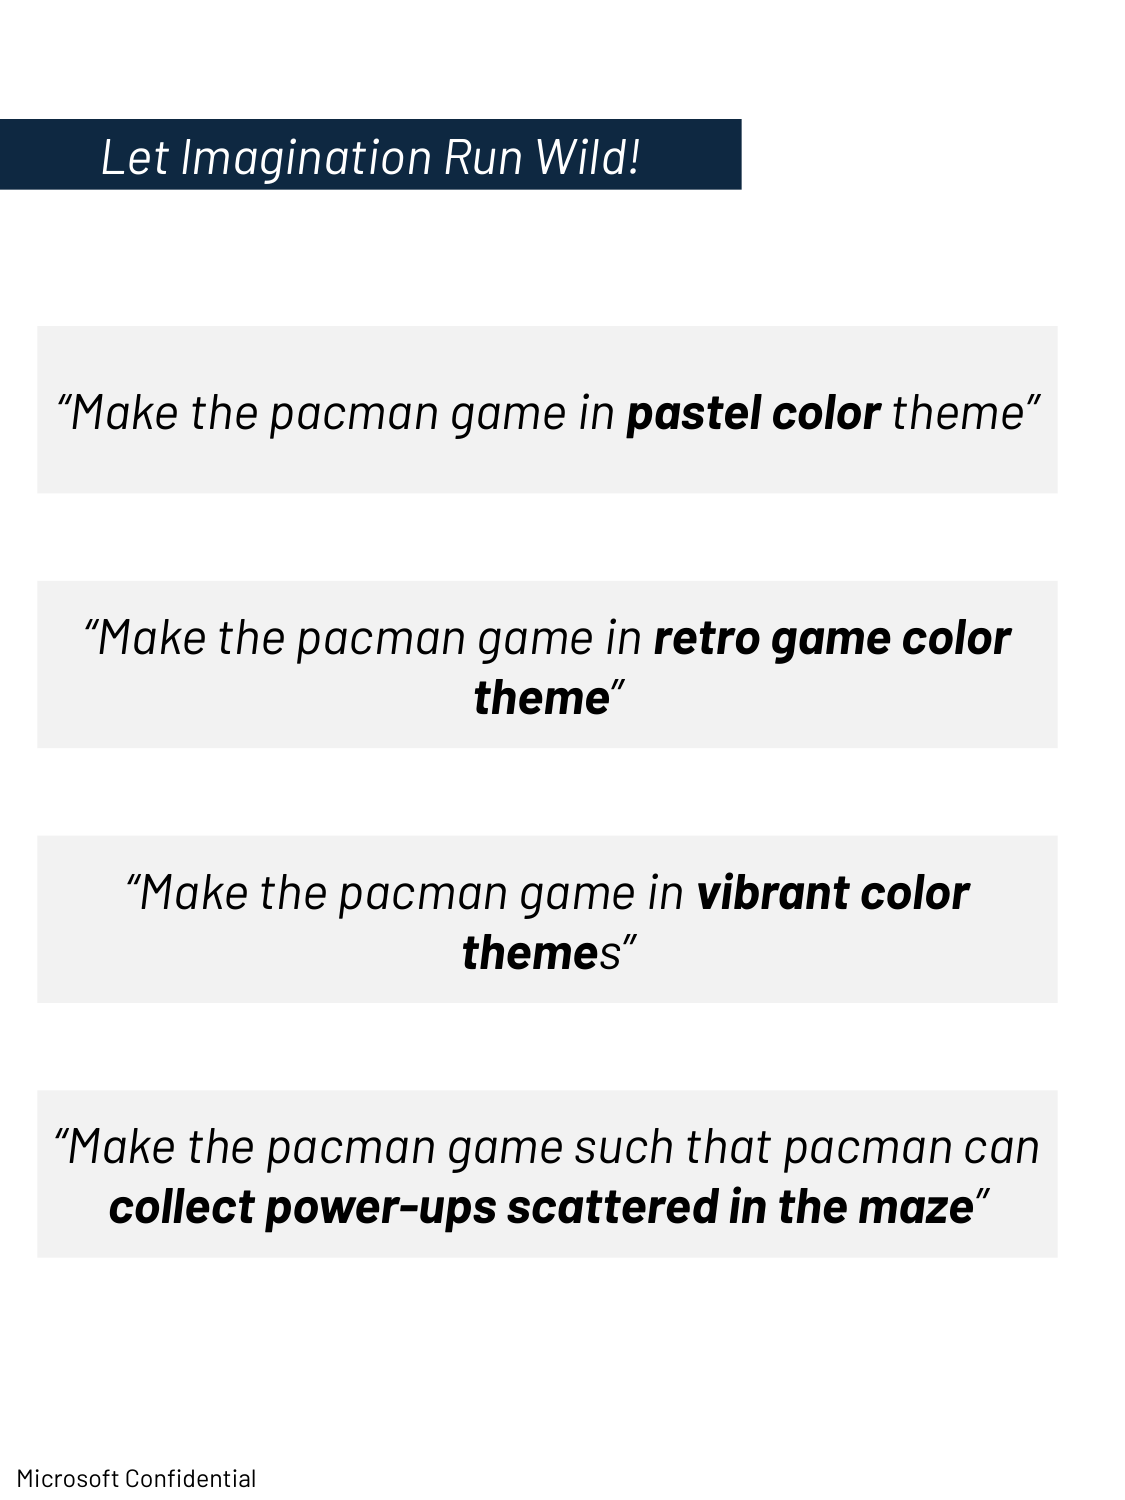

Let Imagination Run Wild!
“Make the pacman game in pastel color theme”
“Make the pacman game in retro game color theme”
“Make the pacman game in vibrant color themes”
“Make the pacman game such that pacman can collect power-ups scattered in the maze”